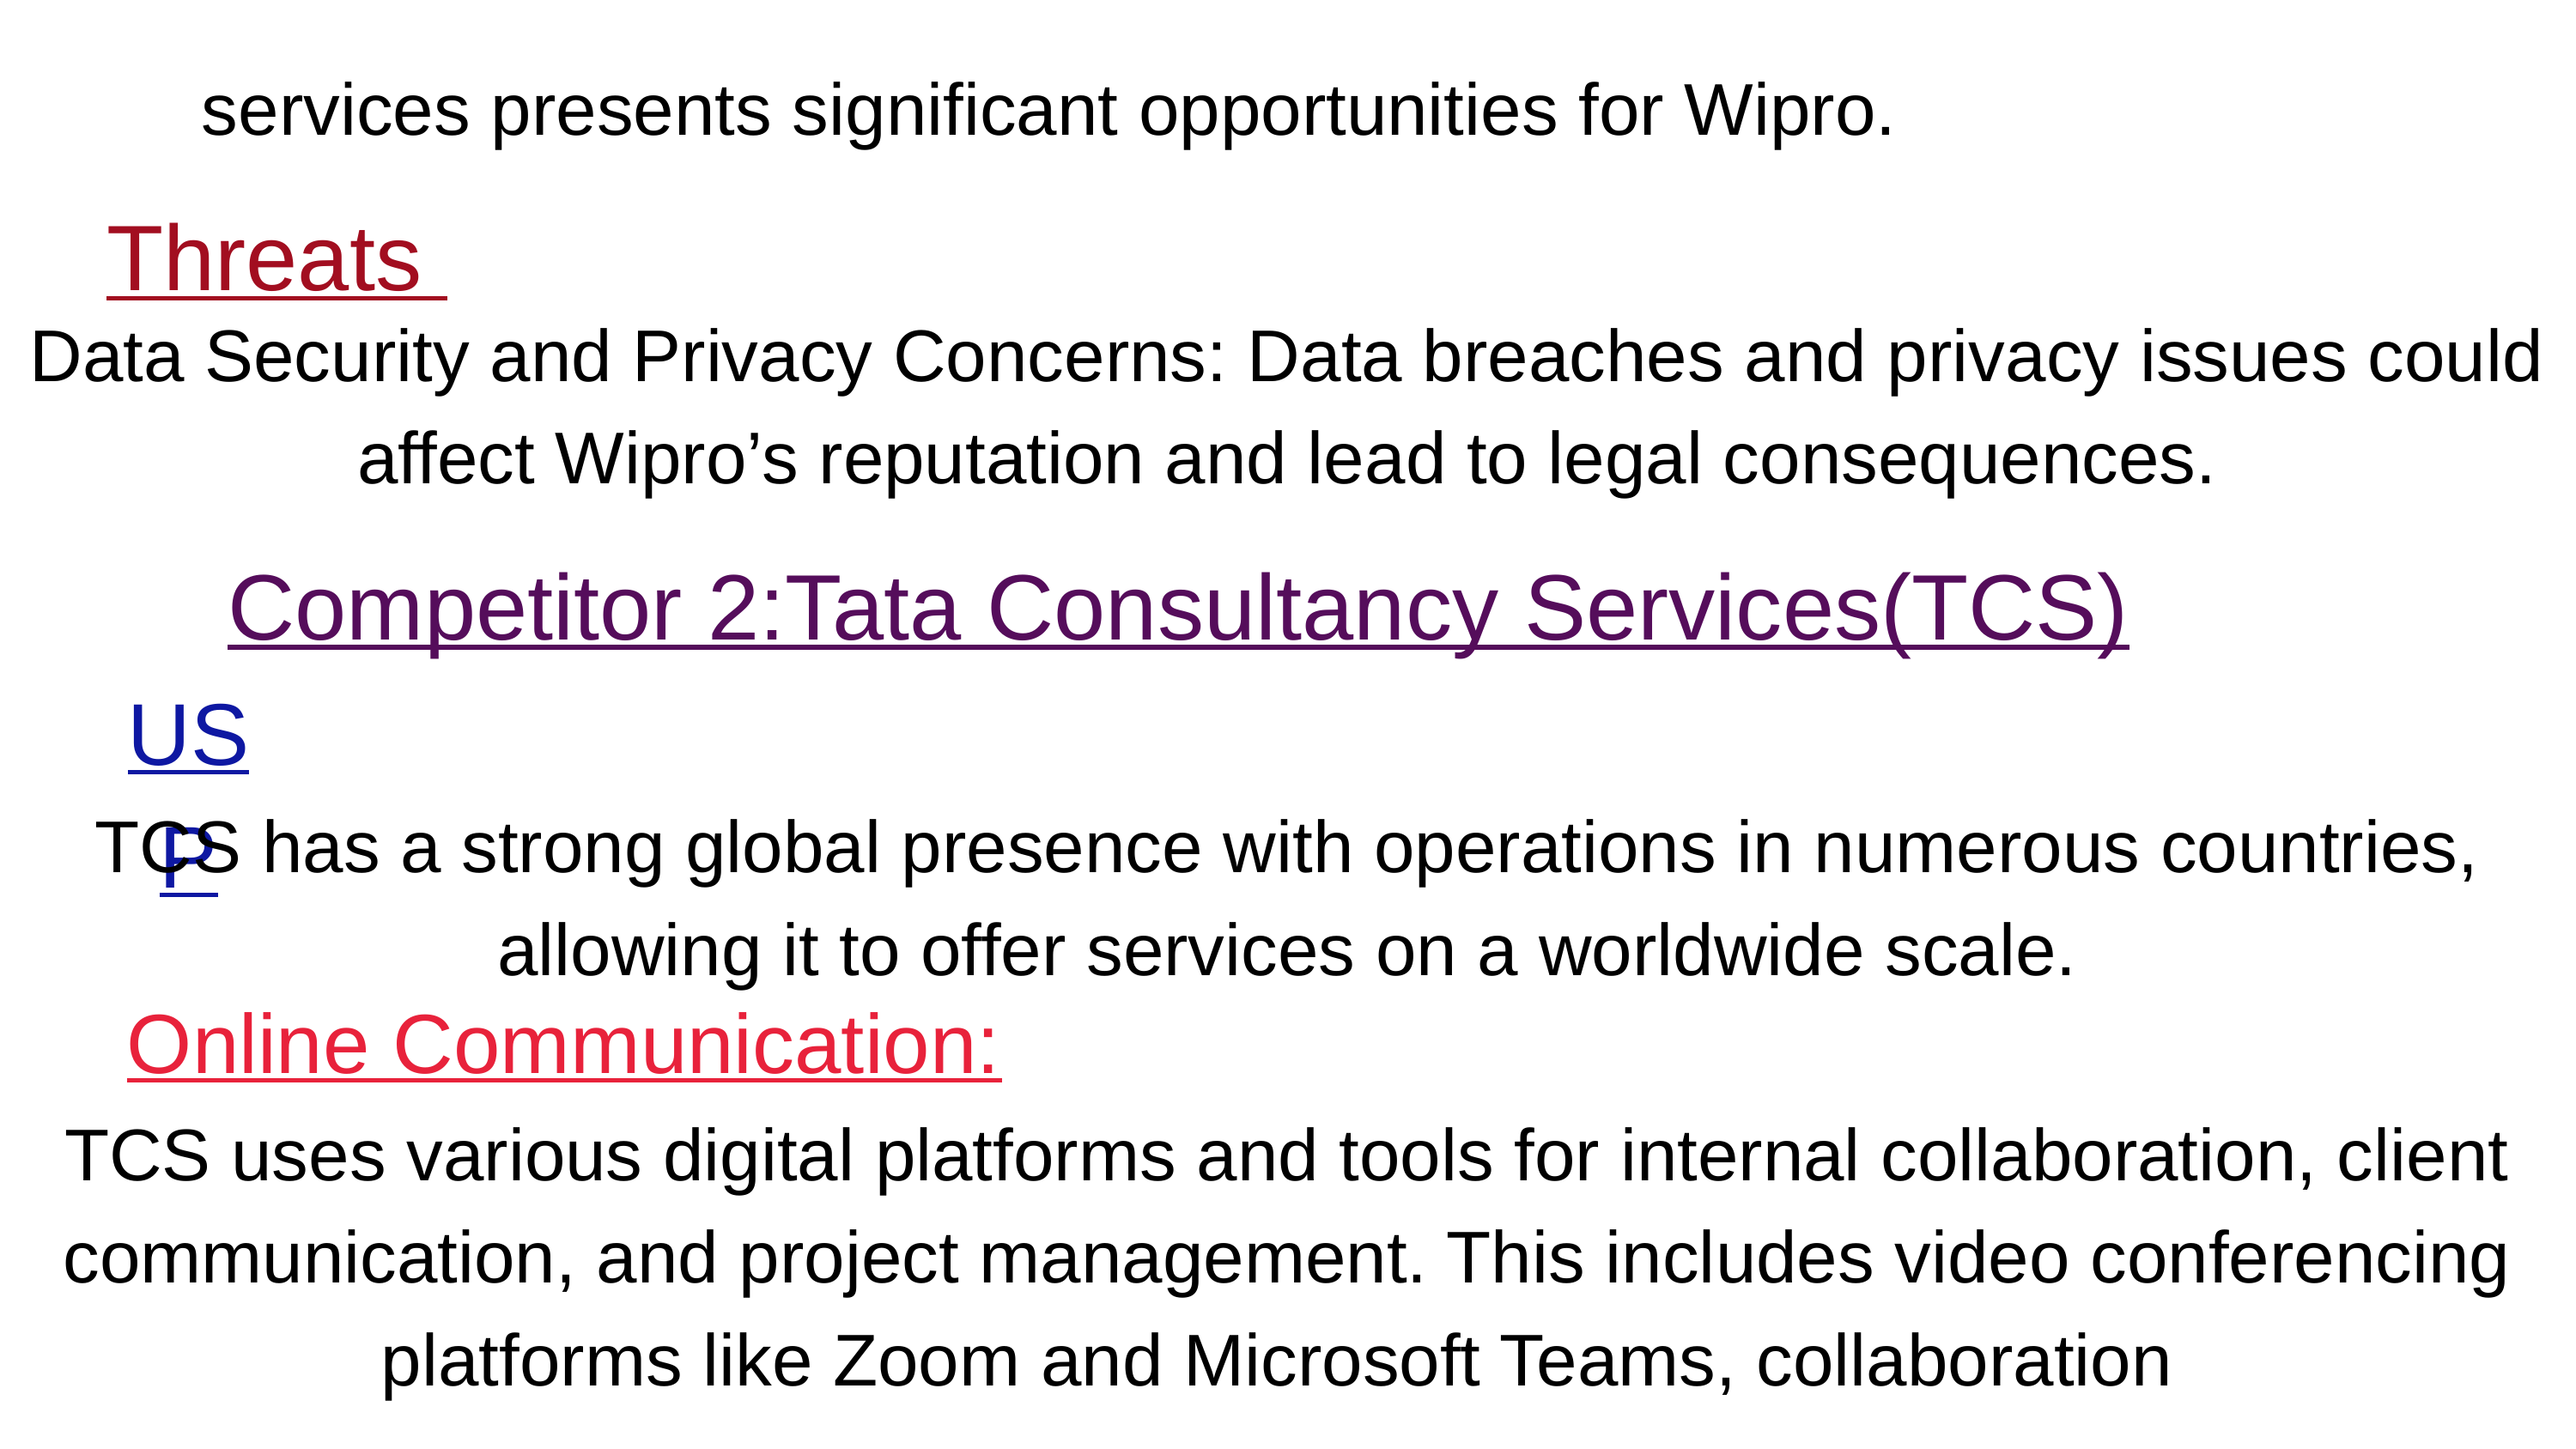

services presents significant opportunities for Wipro.
Threats
Data Security and Privacy Concerns: Data breaches and privacy issues could affect Wipro’s reputation and lead to legal consequences.
Competitor 2:Tata Consultancy Services(TCS)
USP
TCS has a strong global presence with operations in numerous countries, allowing it to offer services on a worldwide scale.
Online Communication:
TCS uses various digital platforms and tools for internal collaboration, client communication, and project management. This includes video conferencing platforms like Zoom and Microsoft Teams, collaboration